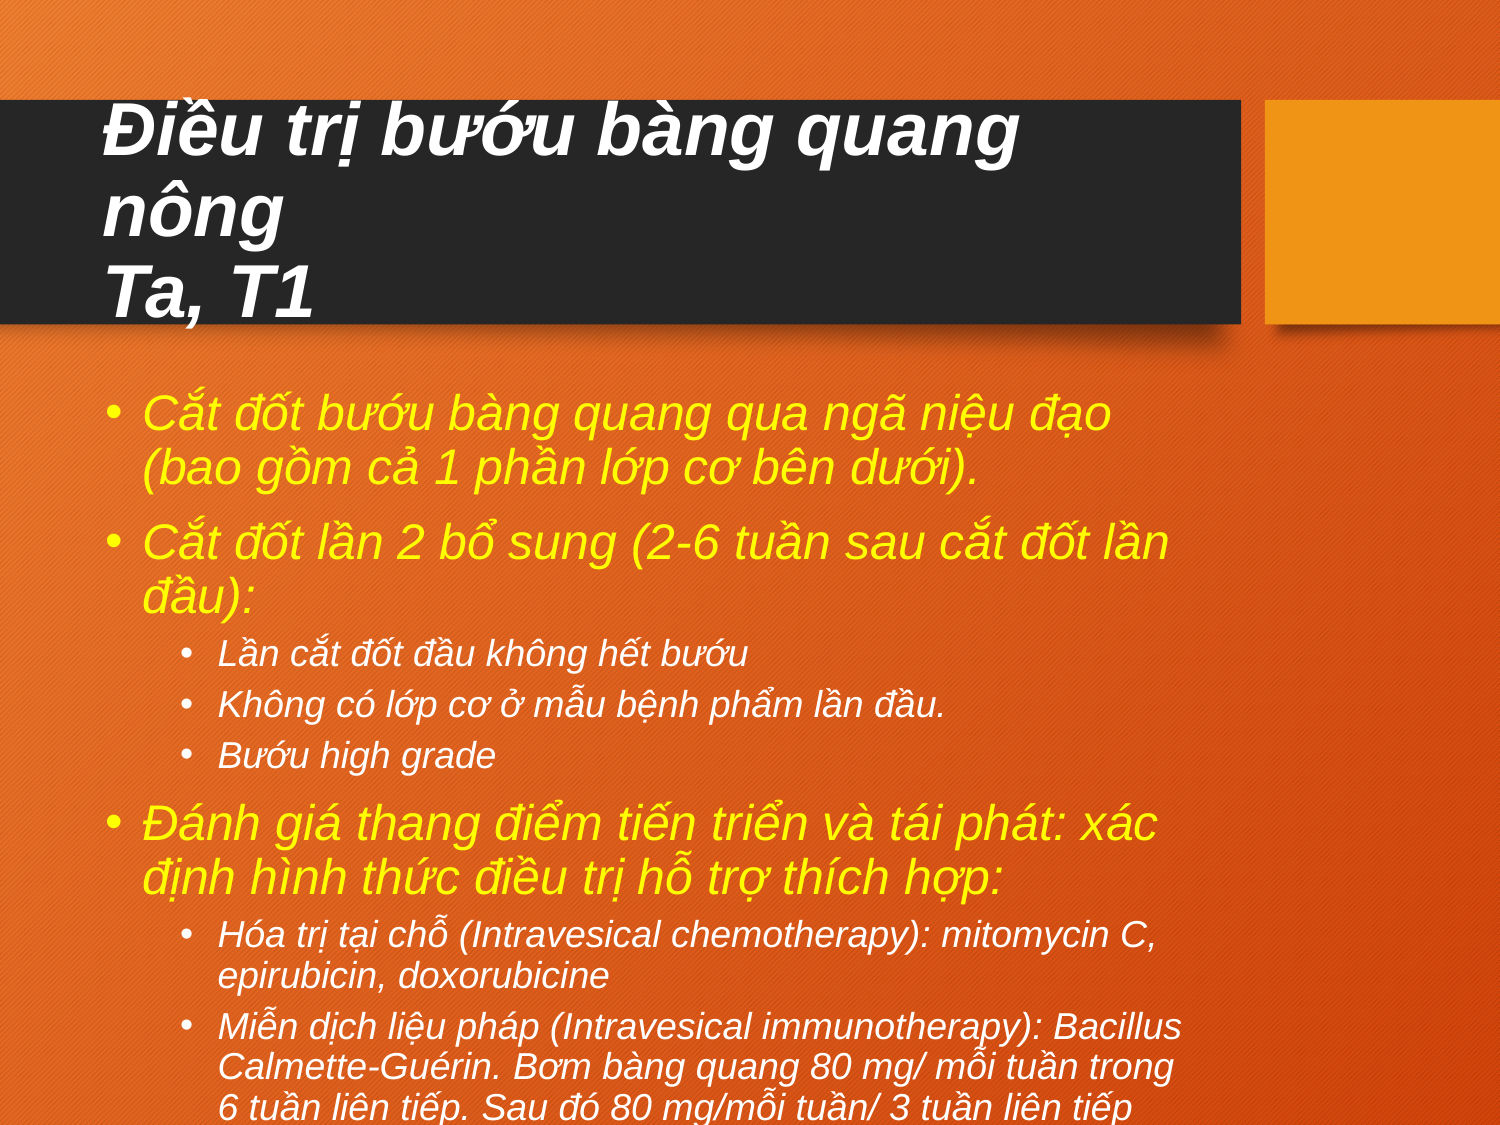

# Điều trị bướu bàng quang nông Ta, T1
Cắt đốt bướu bàng quang qua ngã niệu đạo (bao gồm cả 1 phần lớp cơ bên dưới).
Cắt đốt lần 2 bổ sung (2-6 tuần sau cắt đốt lần đầu):
Lần cắt đốt đầu không hết bướu
Không có lớp cơ ở mẫu bệnh phẩm lần đầu.
Bướu high grade
Đánh giá thang điểm tiến triển và tái phát: xác định hình thức điều trị hỗ trợ thích hợp:
Hóa trị tại chỗ (Intravesical chemotherapy): mitomycin C, epirubicin, doxorubicine
Miễn dịch liệu pháp (Intravesical immunotherapy): Bacillus Calmette-Guérin. Bơm bàng quang 80 mg/ mỗi tuần trong 6 tuần liên tiếp. Sau đó 80 mg/mỗi tuần/ 3 tuần liên tiếp vào tháng thứ 3,6,9,12, 18 và 24.